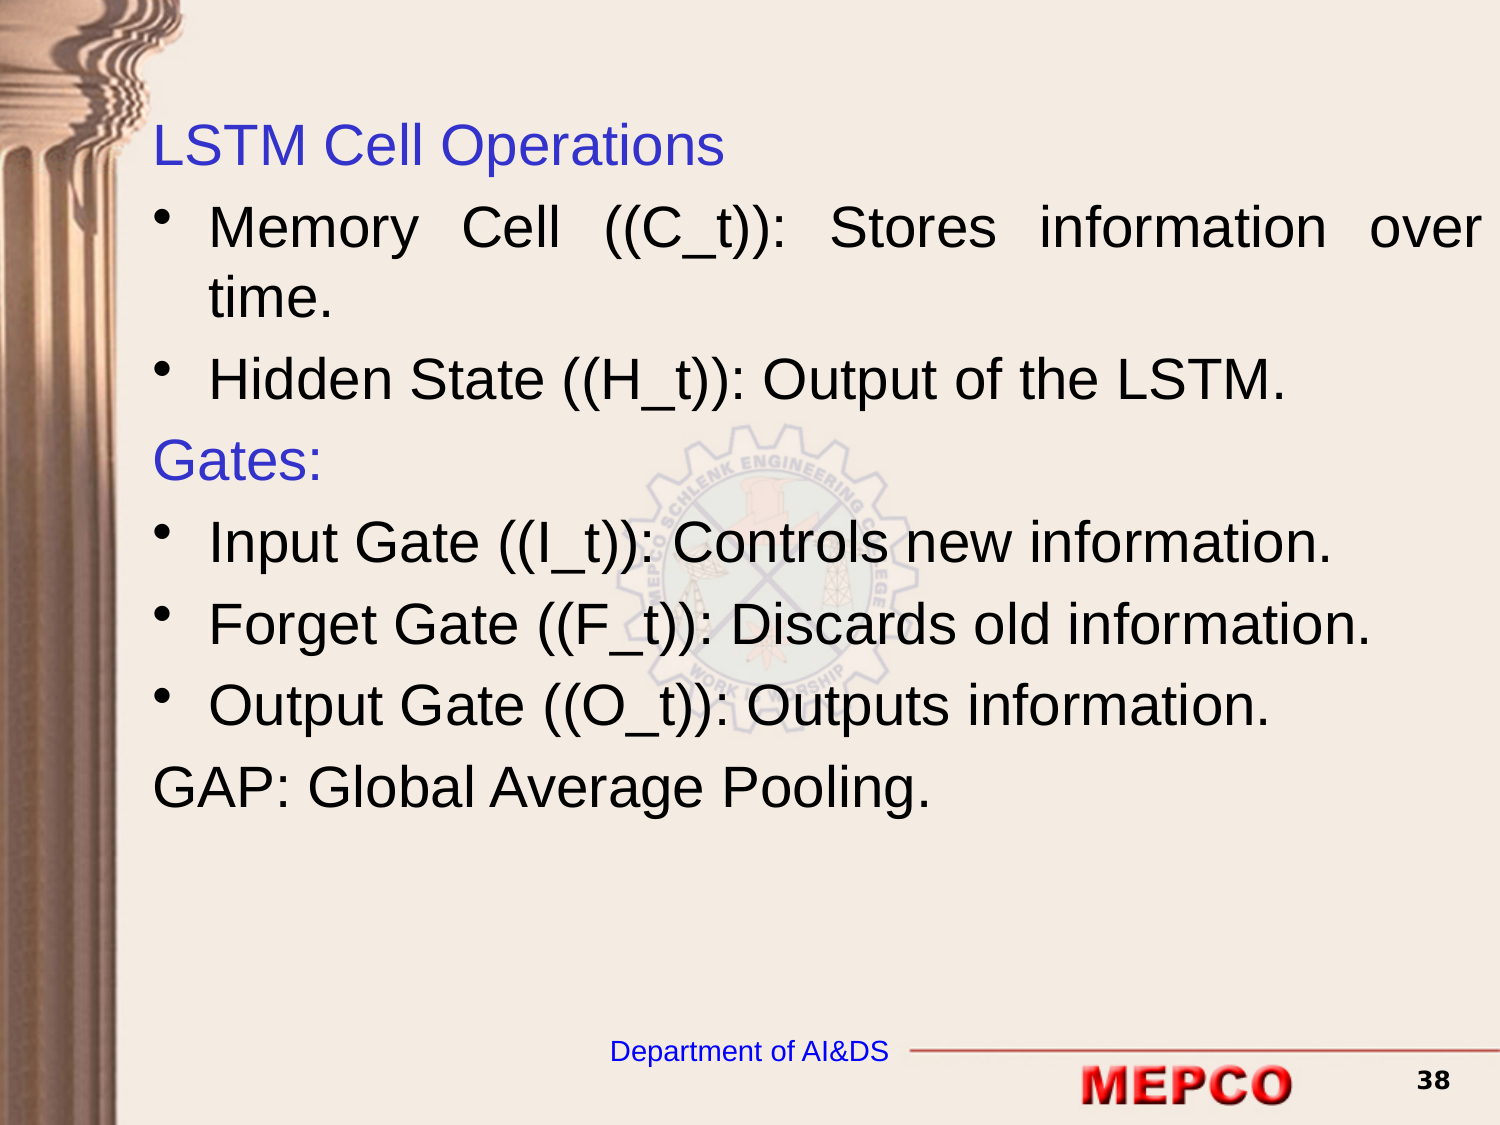

LSTM Cell Operations
Memory Cell ((C_t)): Stores information over time.
Hidden State ((H_t)): Output of the LSTM.
Gates:
Input Gate ((I_t)): Controls new information.
Forget Gate ((F_t)): Discards old information.
Output Gate ((O_t)): Outputs information.
GAP: Global Average Pooling.

Department of AI&DS